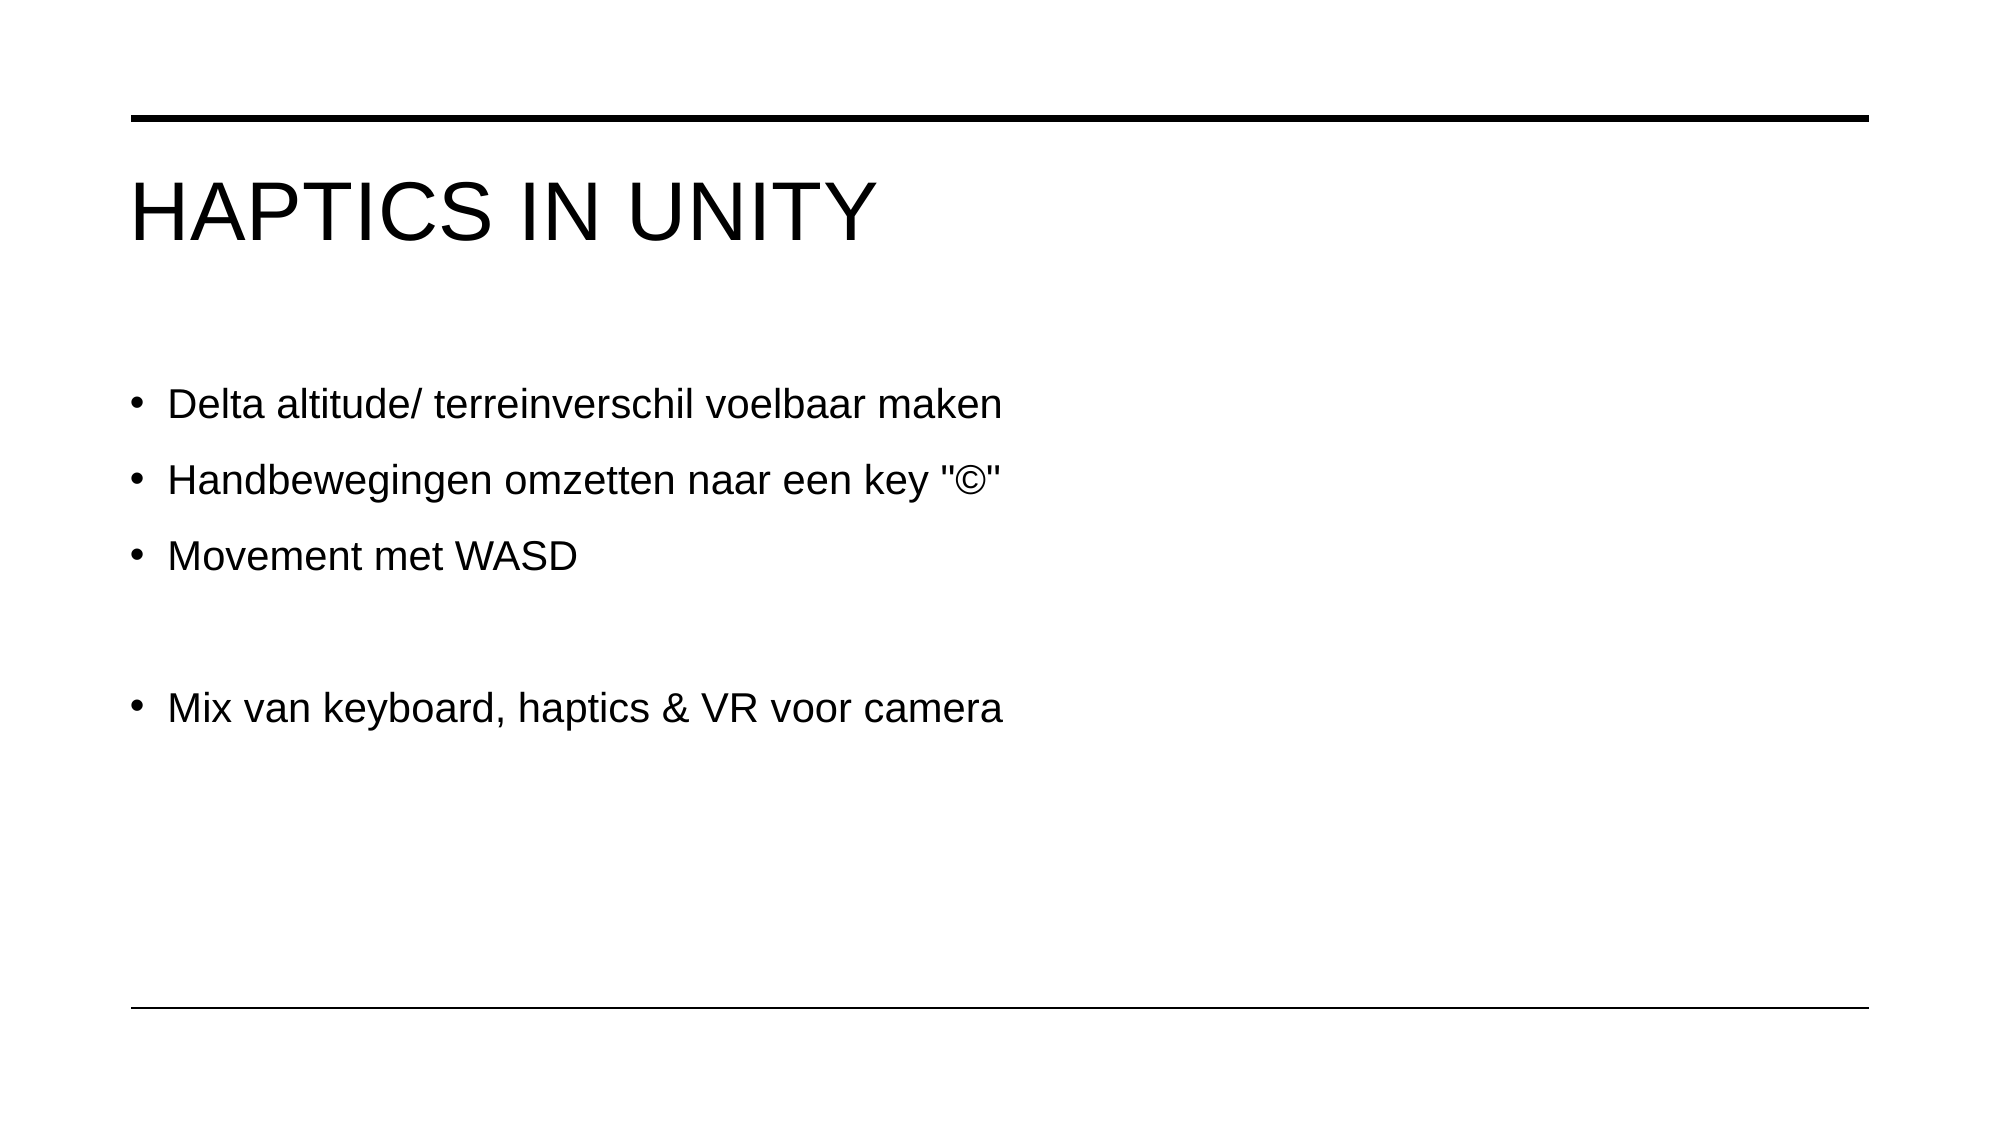

# Haptics in unity
Delta altitude/ terreinverschil voelbaar maken
Handbewegingen omzetten naar een key "©"
Movement met WASD

Mix van keyboard, haptics & VR voor camera